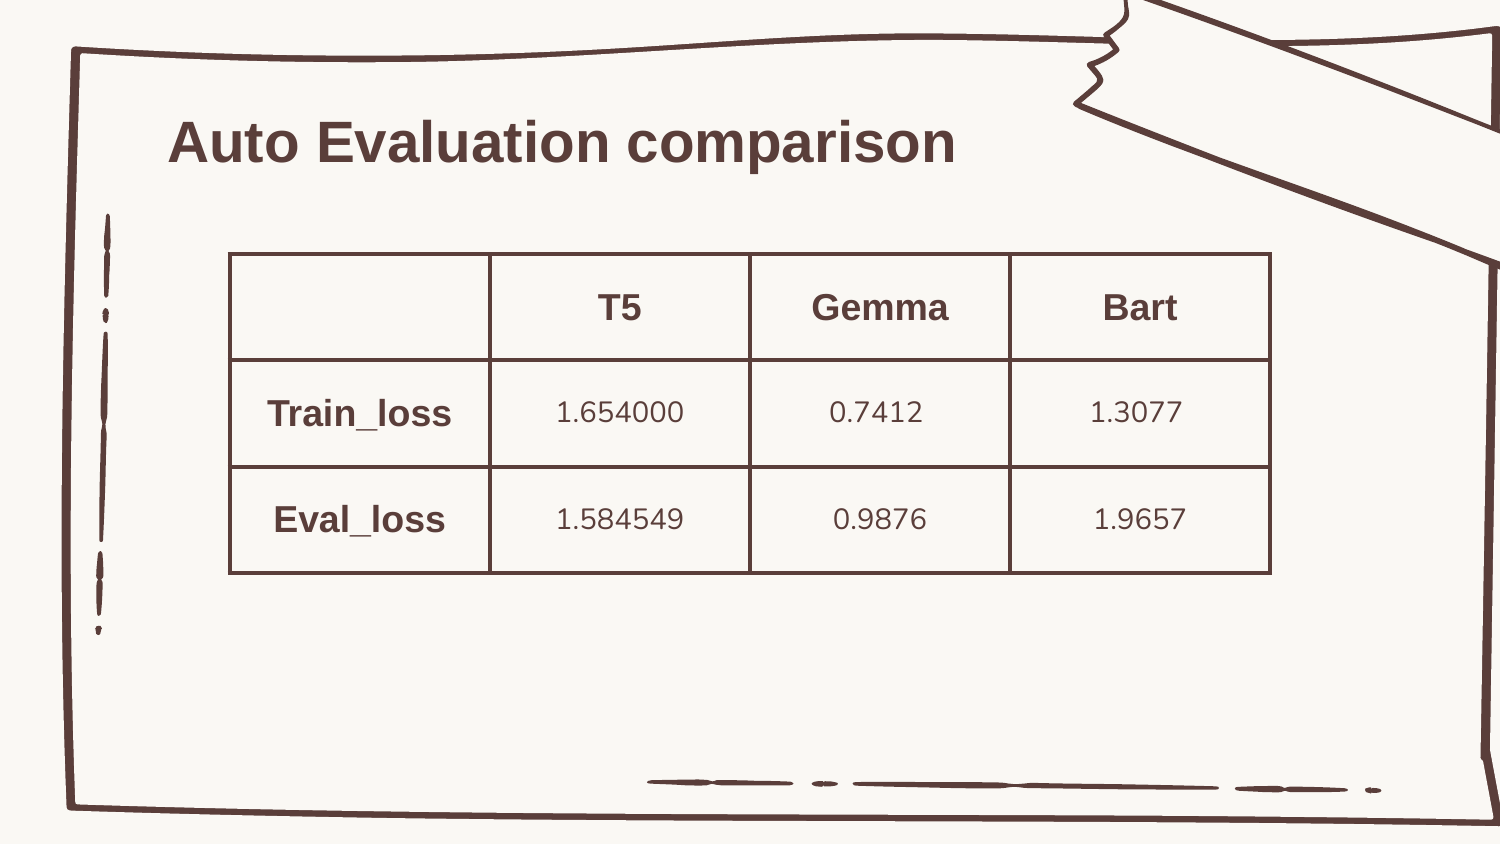

# Auto Evaluation comparison
|  | T5 | Gemma | Bart |
| --- | --- | --- | --- |
| Train\_loss | 1.654000 | 0.7412 | 1.3077 |
| Eval\_loss | 1.584549 | 0.9876 | 1.9657 |